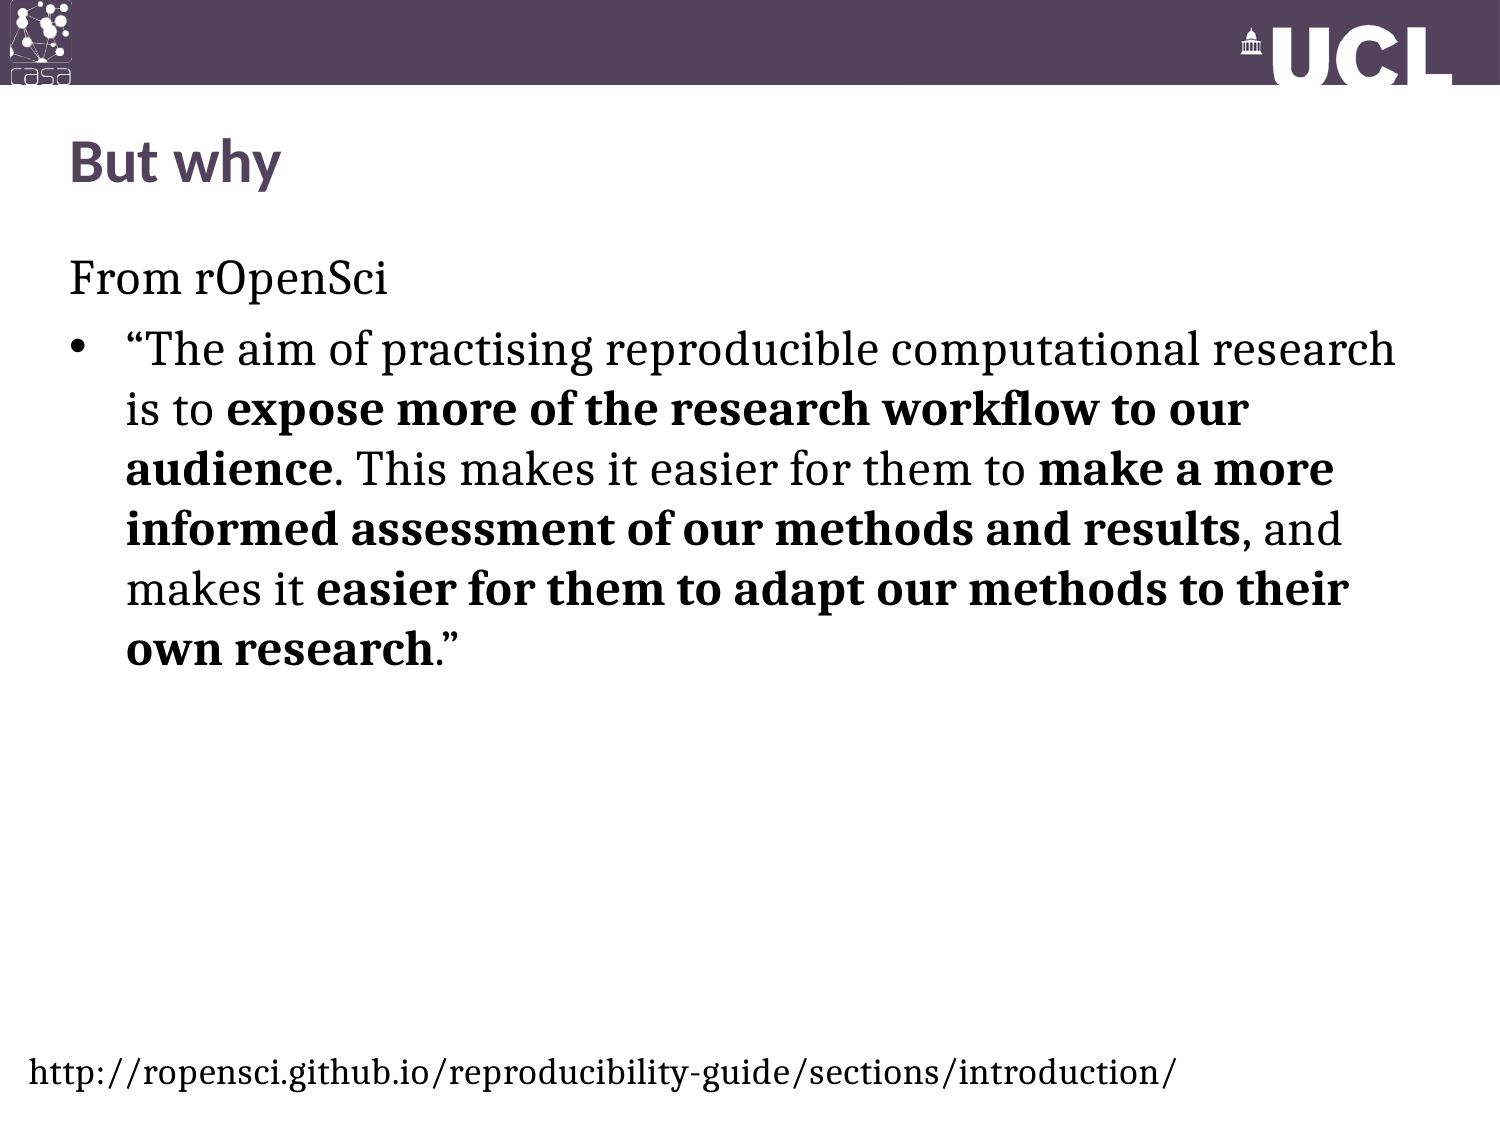

# But why
From rOpenSci
“The aim of practising reproducible computational research is to expose more of the research workflow to our audience. This makes it easier for them to make a more informed assessment of our methods and results, and makes it easier for them to adapt our methods to their own research.”

http://ropensci.github.io/reproducibility-guide/sections/introduction/